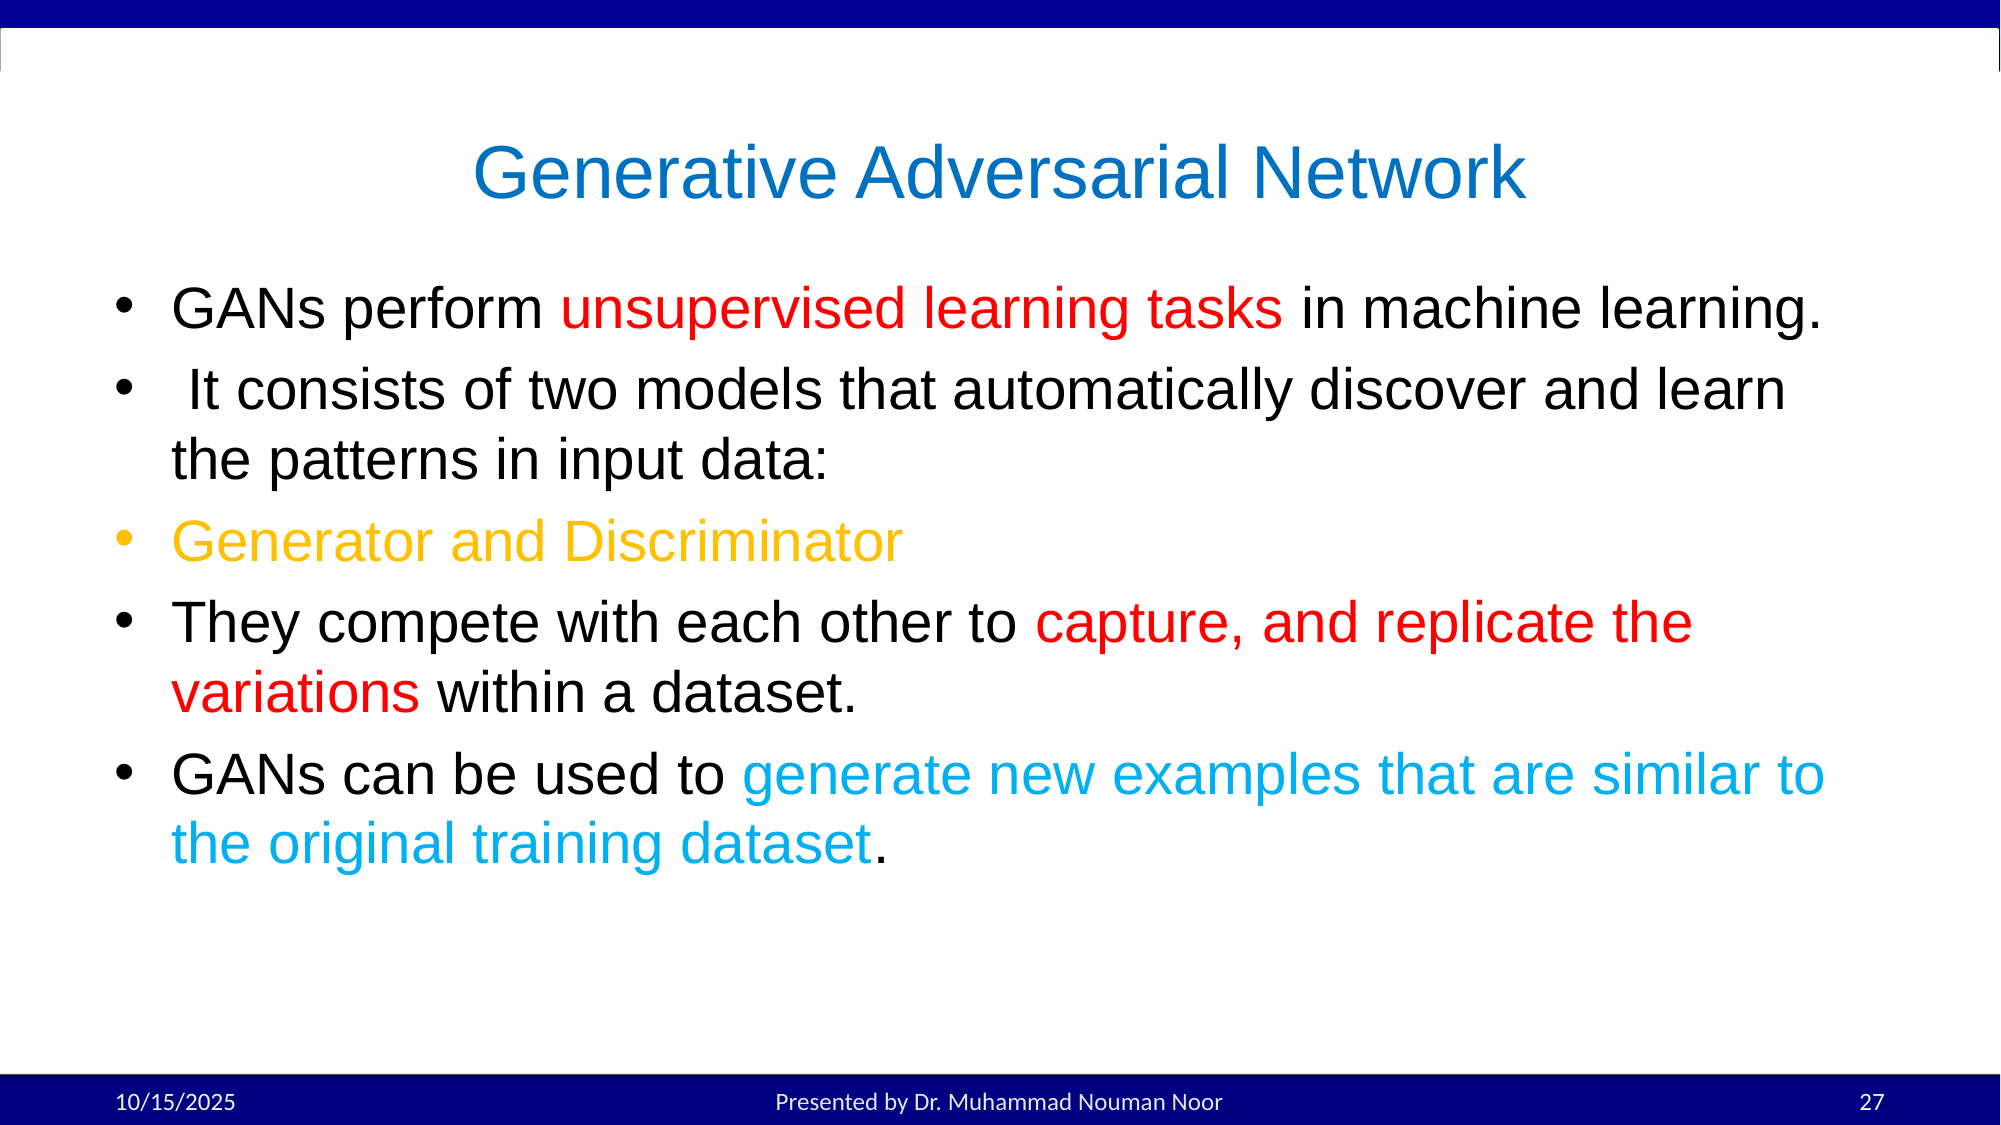

# Generative Adversarial Network
GANs perform unsupervised learning tasks in machine learning.
 It consists of two models that automatically discover and learn the patterns in input data:
Generator and Discriminator
They compete with each other to capture, and replicate the variations within a dataset.
GANs can be used to generate new examples that are similar to the original training dataset.
10/15/2025
Presented by Dr. Muhammad Nouman Noor
27